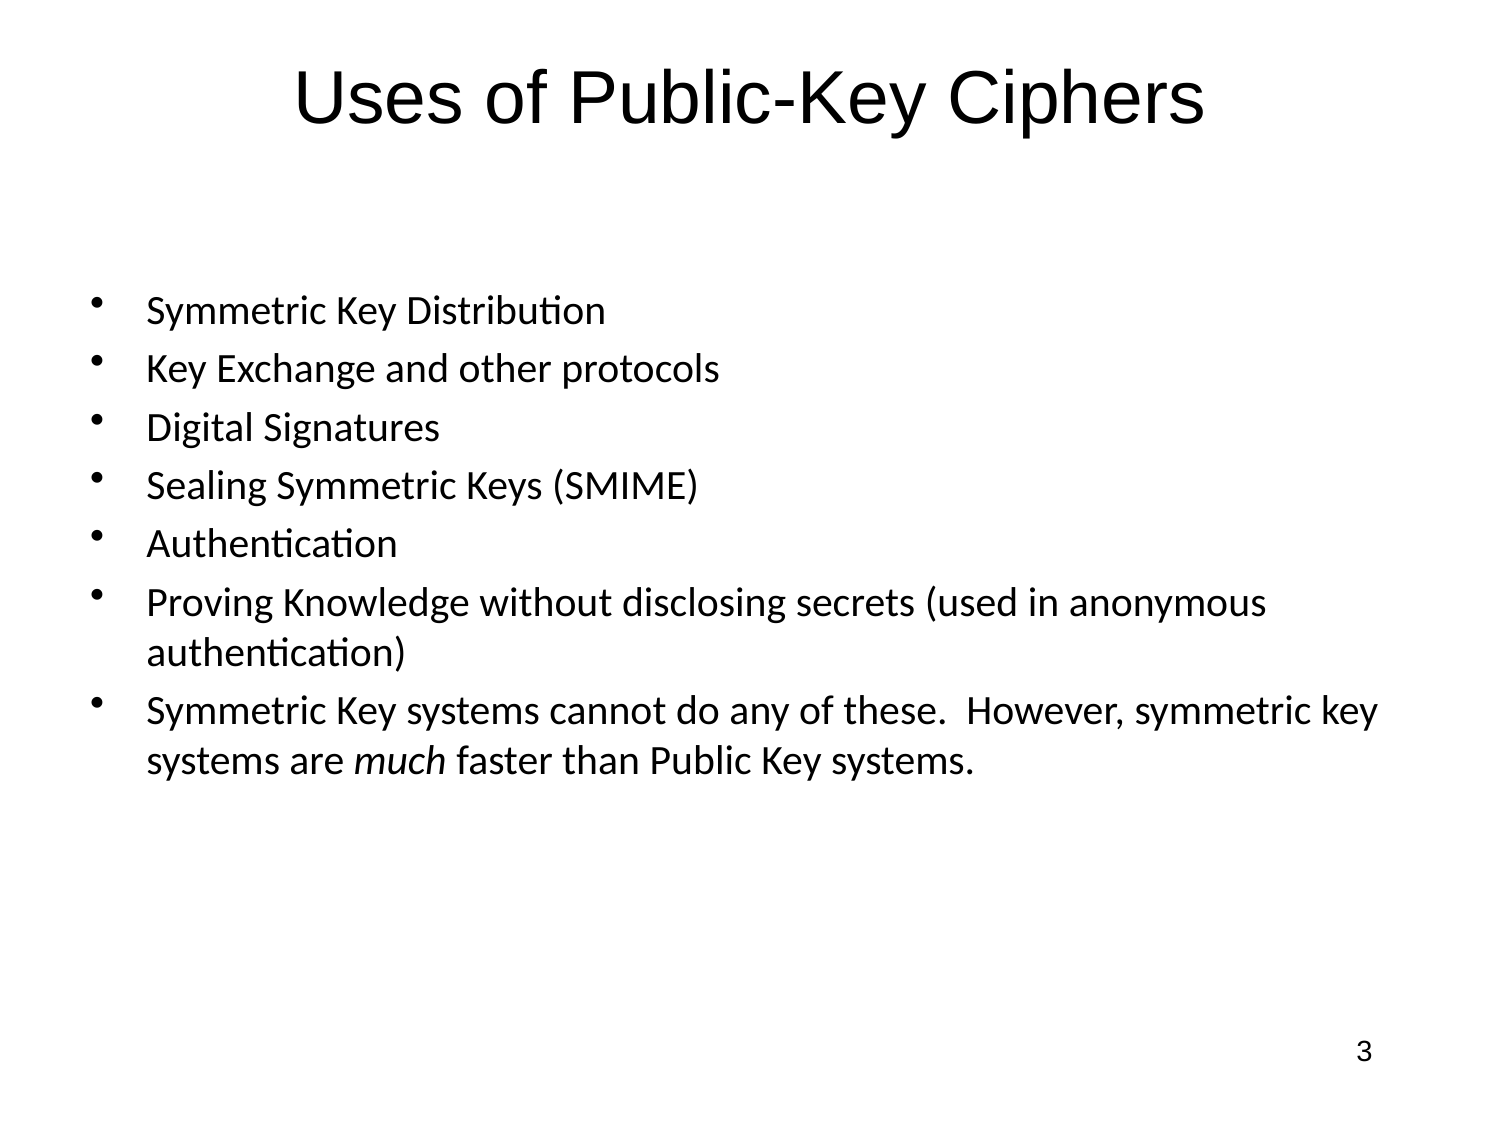

# Uses of Public-Key Ciphers
Symmetric Key Distribution
Key Exchange and other protocols
Digital Signatures
Sealing Symmetric Keys (SMIME)
Authentication
Proving Knowledge without disclosing secrets (used in anonymous authentication)
Symmetric Key systems cannot do any of these.  However, symmetric key systems are much faster than Public Key systems.

3